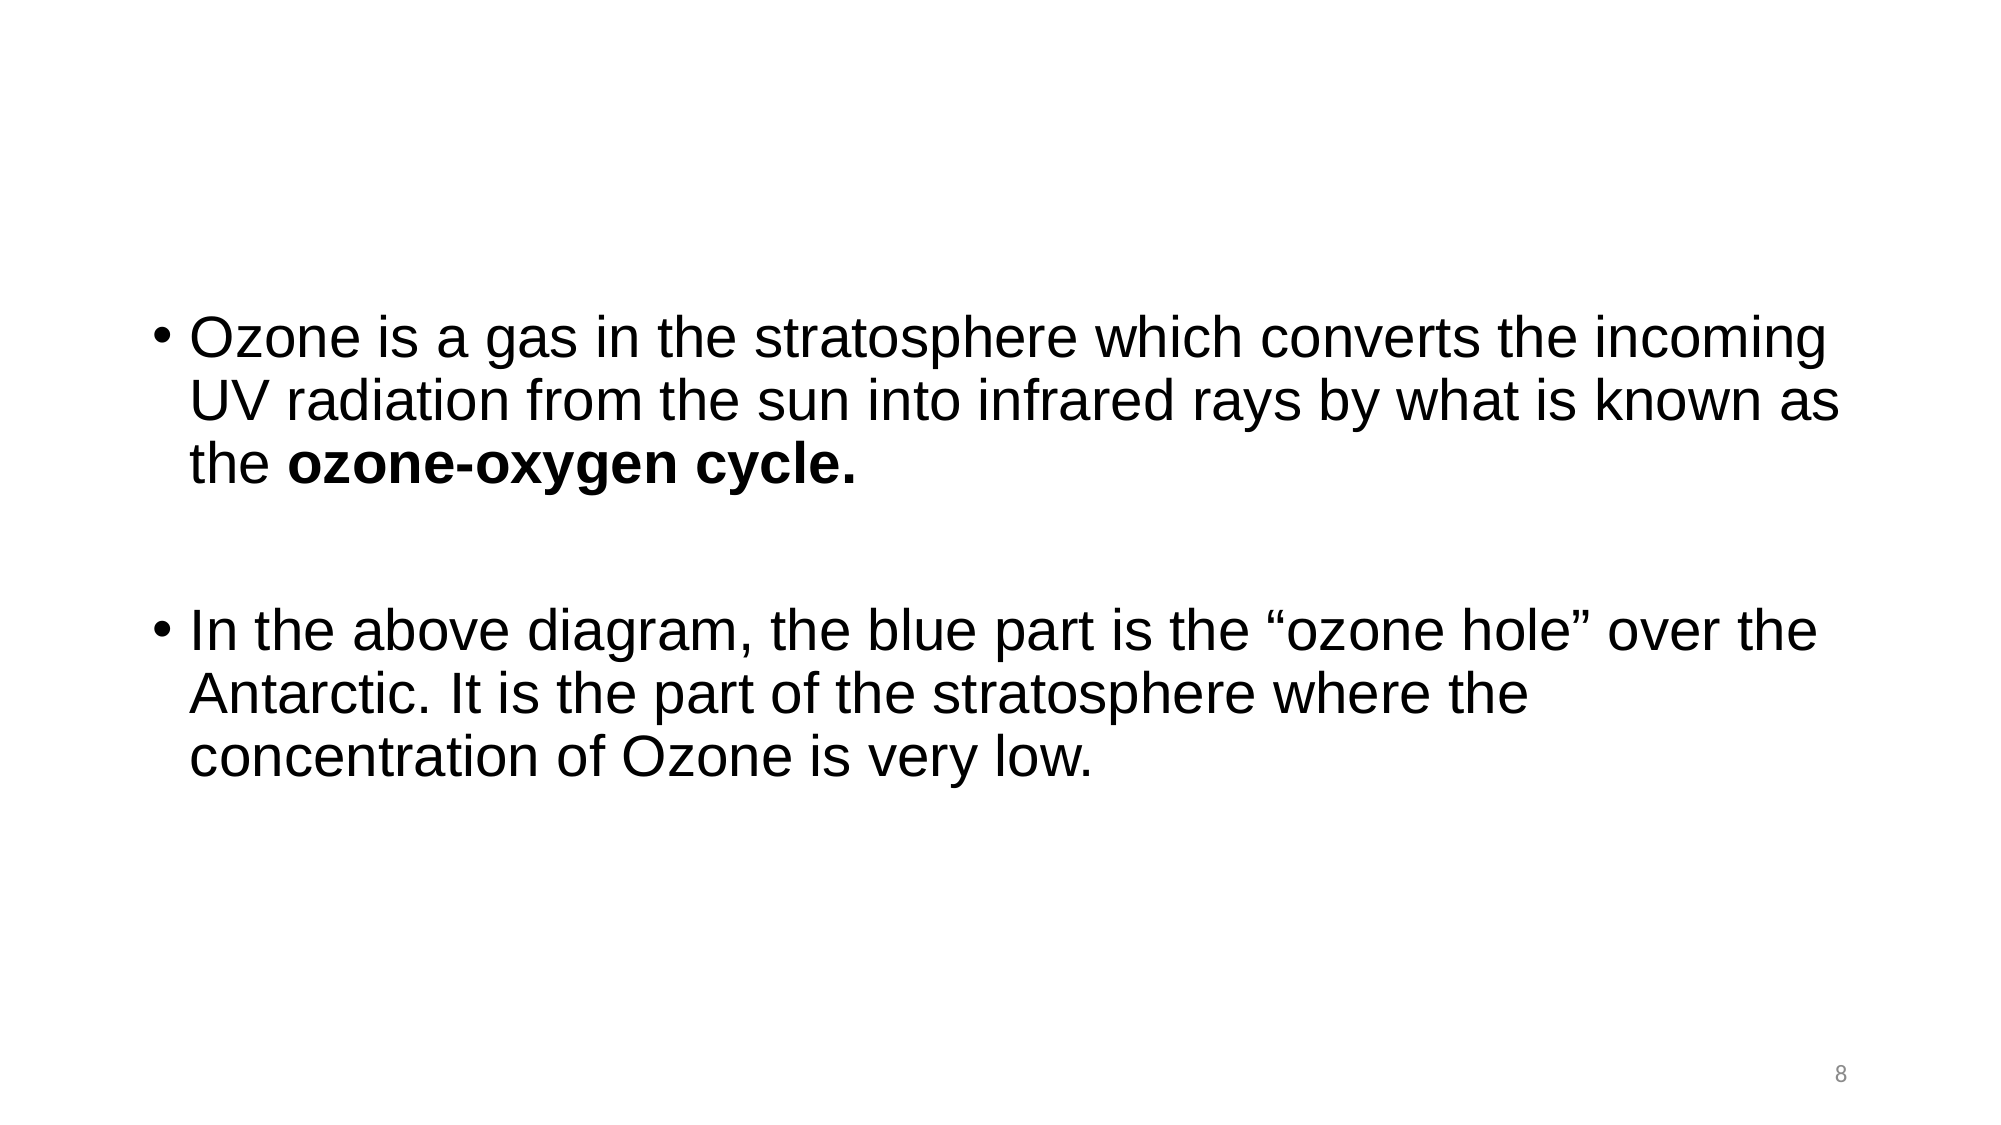

#
Ozone is a gas in the stratosphere which converts the incoming UV radiation from the sun into infrared rays by what is known as the ozone-oxygen cycle.

In the above diagram, the blue part is the “ozone hole” over the Antarctic. It is the part of the stratosphere where the concentration of Ozone is very low.

8